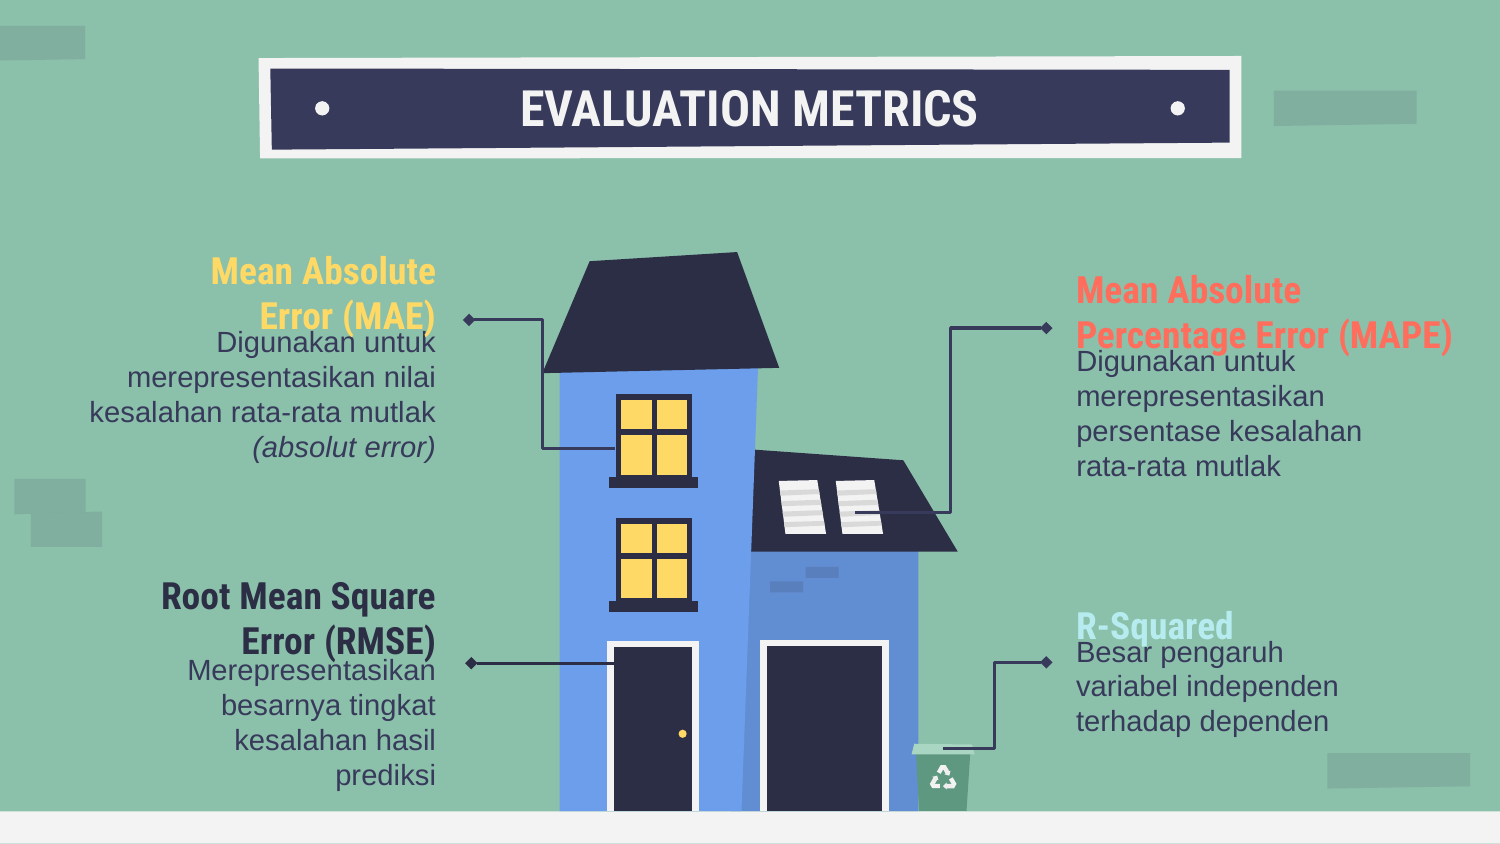

# EVALUATION METRICS
Mean Absolute Error (MAE)
Mean Absolute Percentage Error (MAPE)

Digunakan untuk merepresentasikan nilai kesalahan rata-rata mutlak (absolut error)
Digunakan untuk merepresentasikan persentase kesalahan rata-rata mutlak
Root Mean Square Error (RMSE)
R-Squared
Besar pengaruh variabel independen terhadap dependen
 Merepresentasikan besarnya tingkat kesalahan hasil prediksi